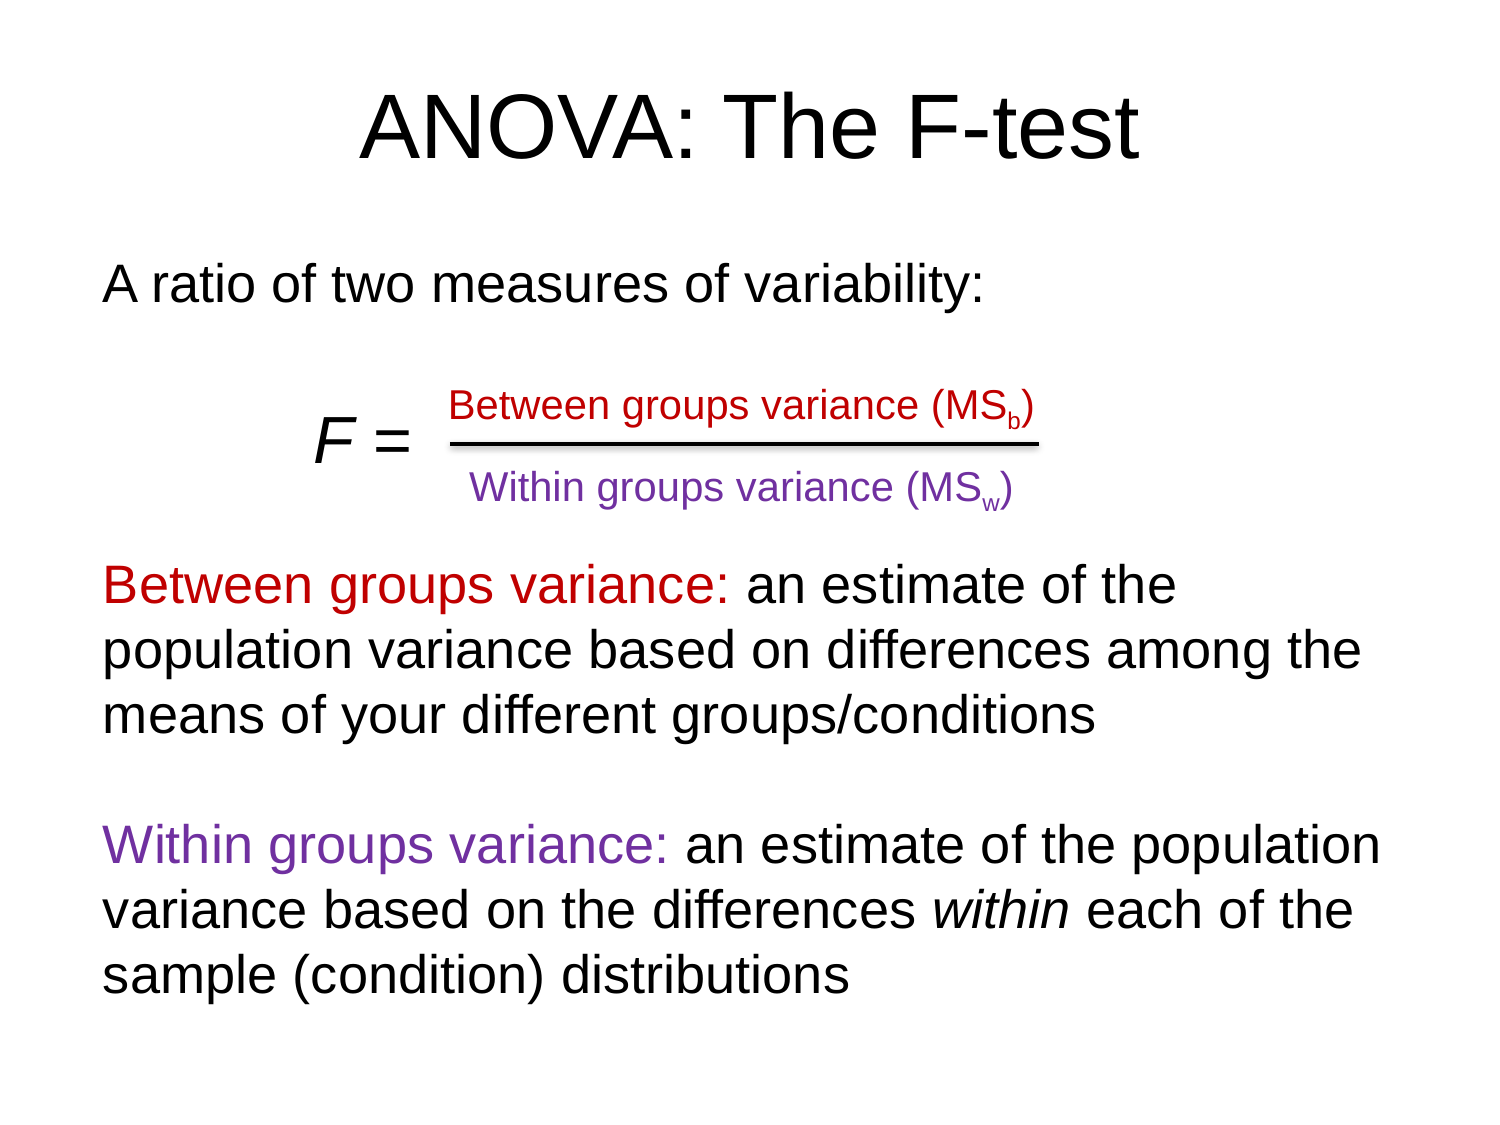

# ANOVA: The F-test
A ratio of two measures of variability:
Between groups variance (MSb)
Within groups variance (MSw)
F =
Between groups variance: an estimate of the population variance based on differences among the means of your different groups/conditions

Within groups variance: an estimate of the population variance based on the differences within each of the sample (condition) distributions